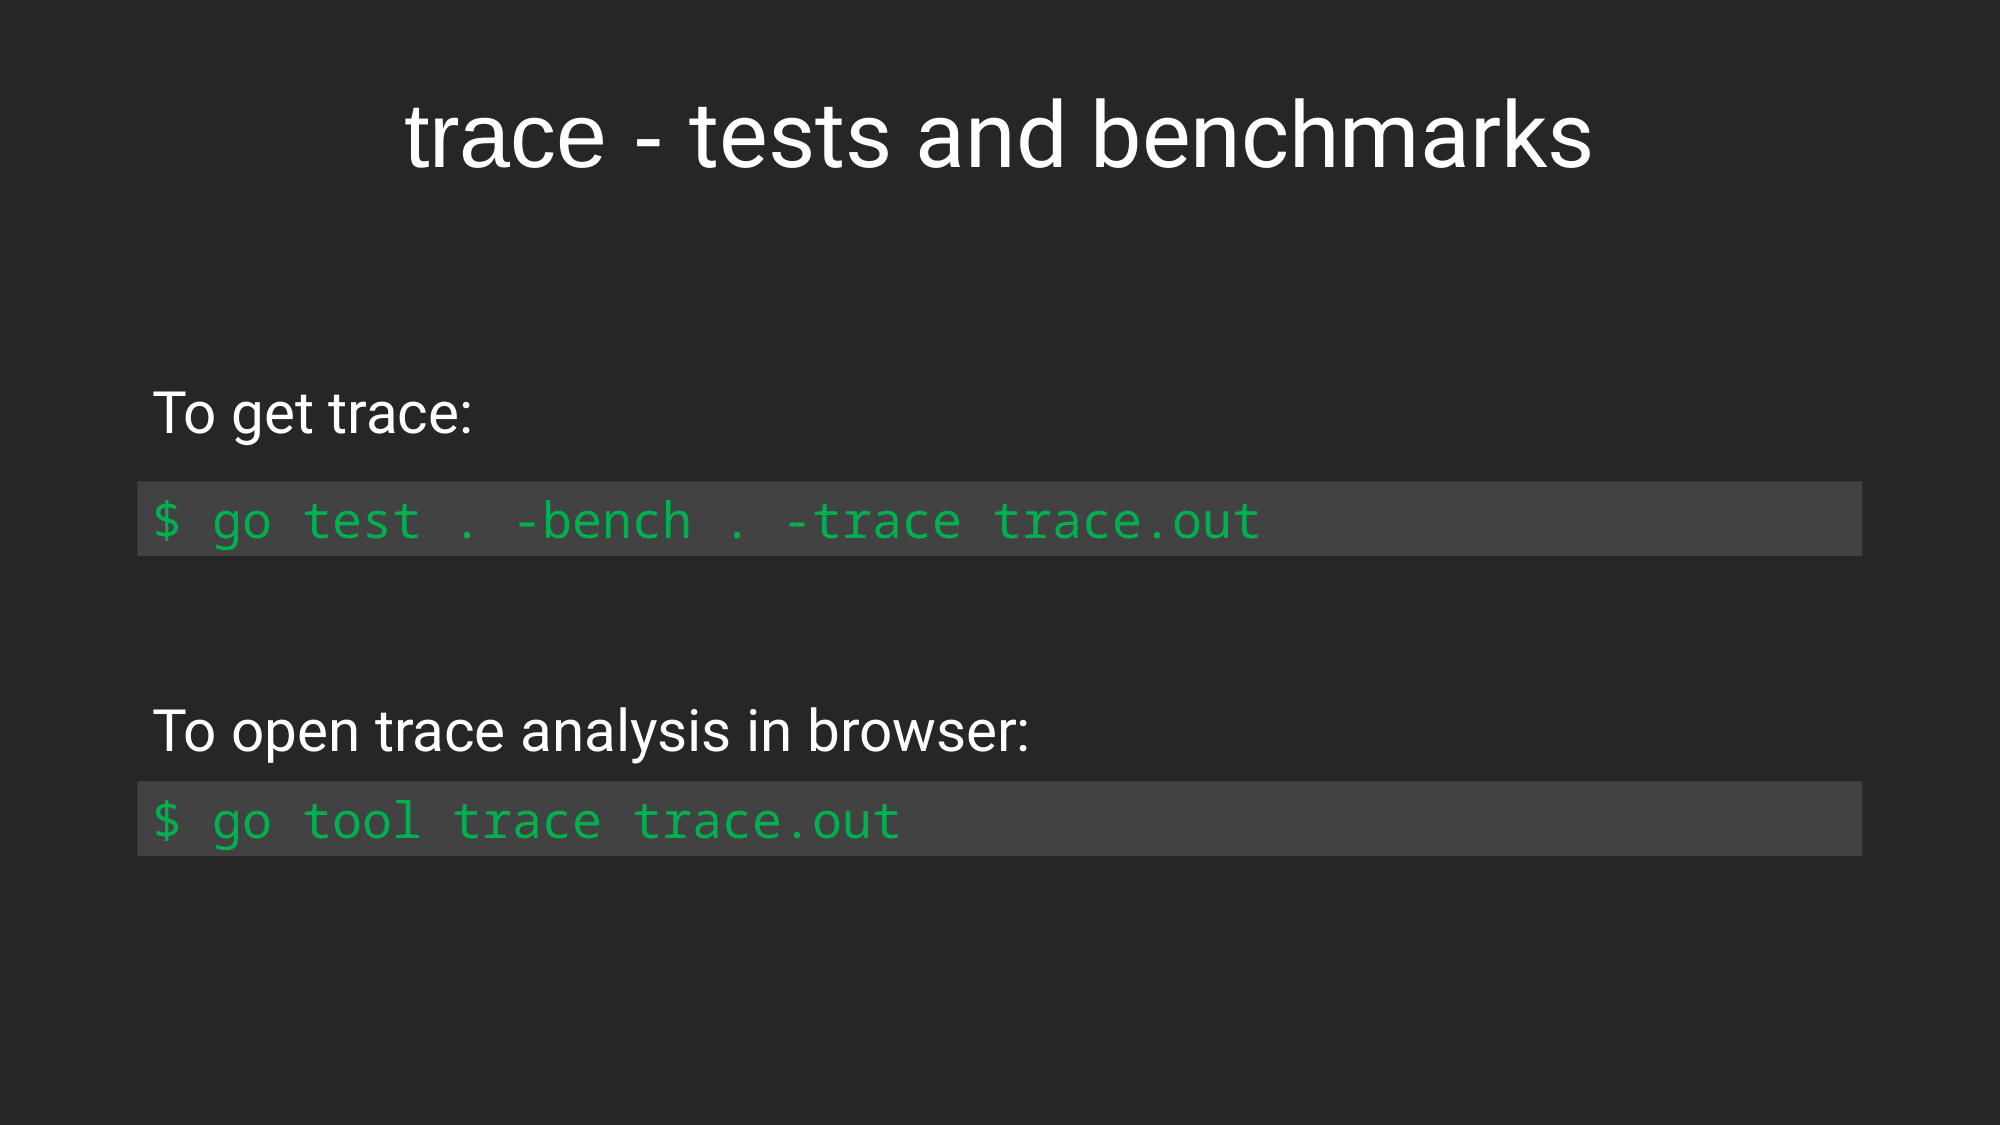

# trace - tests and benchmarks
To get trace:
$ go test . -bench . -trace trace.out
To open trace analysis in browser:
$ go tool trace trace.out